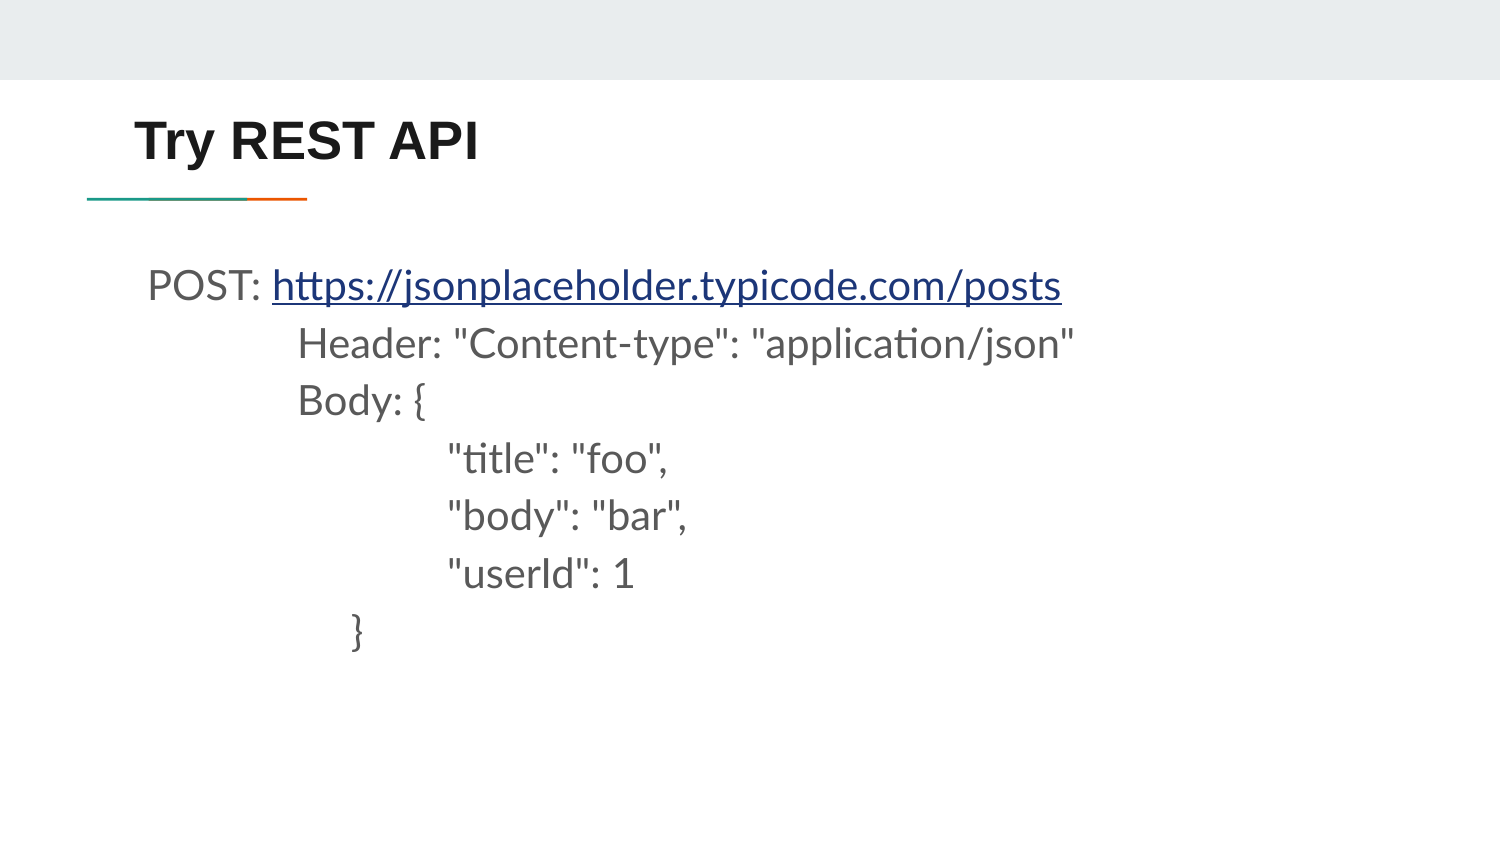

# Try REST API
POST: https://jsonplaceholder.typicode.com/posts
	Header: "Content-type": "application/json"
	Body: {
	"title": "foo",
  	"body": "bar",
    	"userId": 1
     }